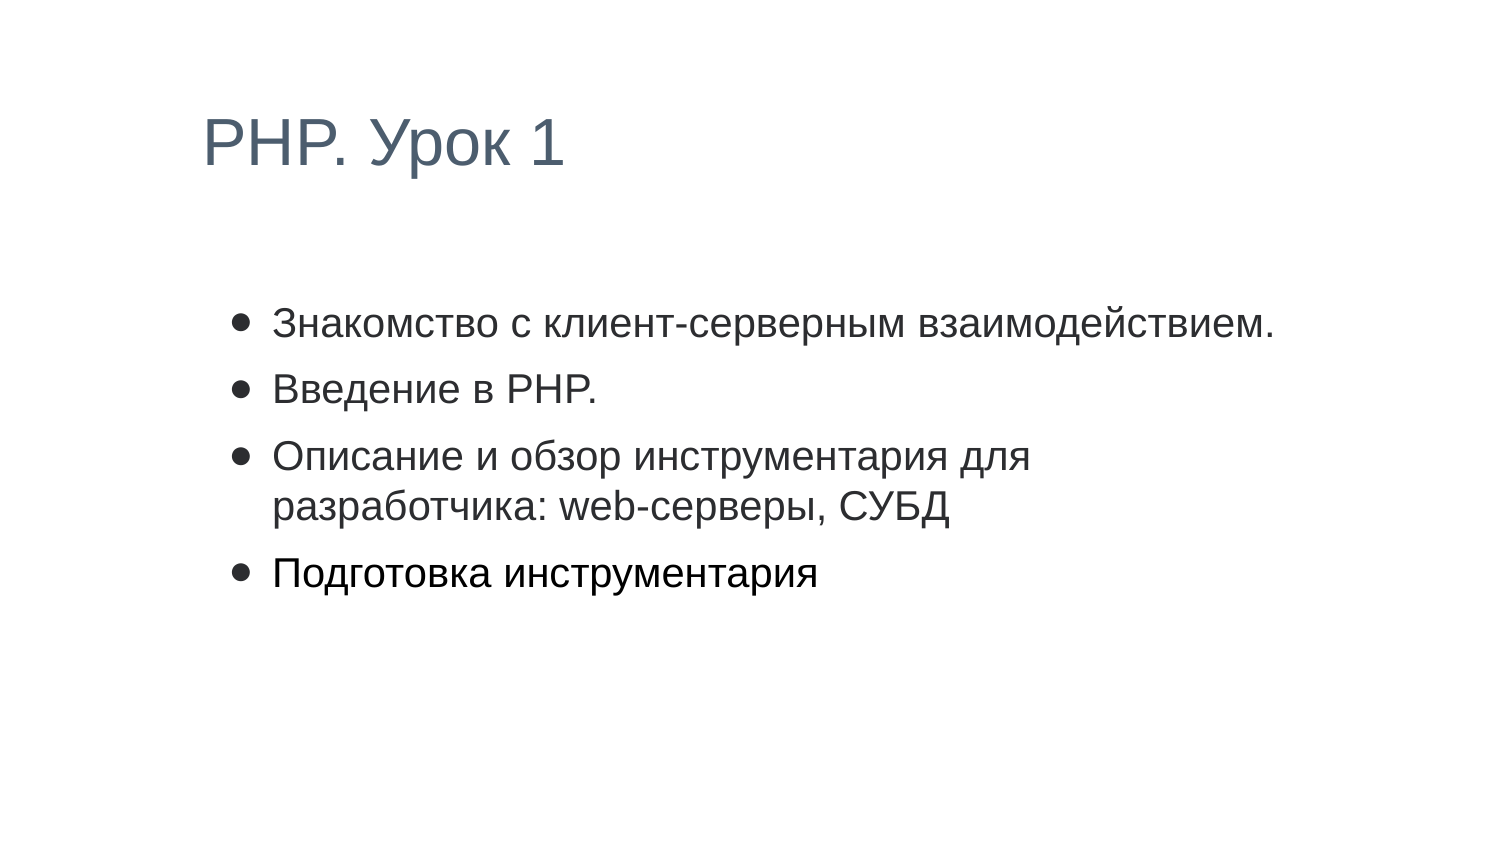

PHP. Урок 1
Знакомство с клиент-серверным взаимодействием.
Введение в PHP.
Описание и обзор инструментария для разработчика: web-серверы, СУБД
Подготовка инструментария